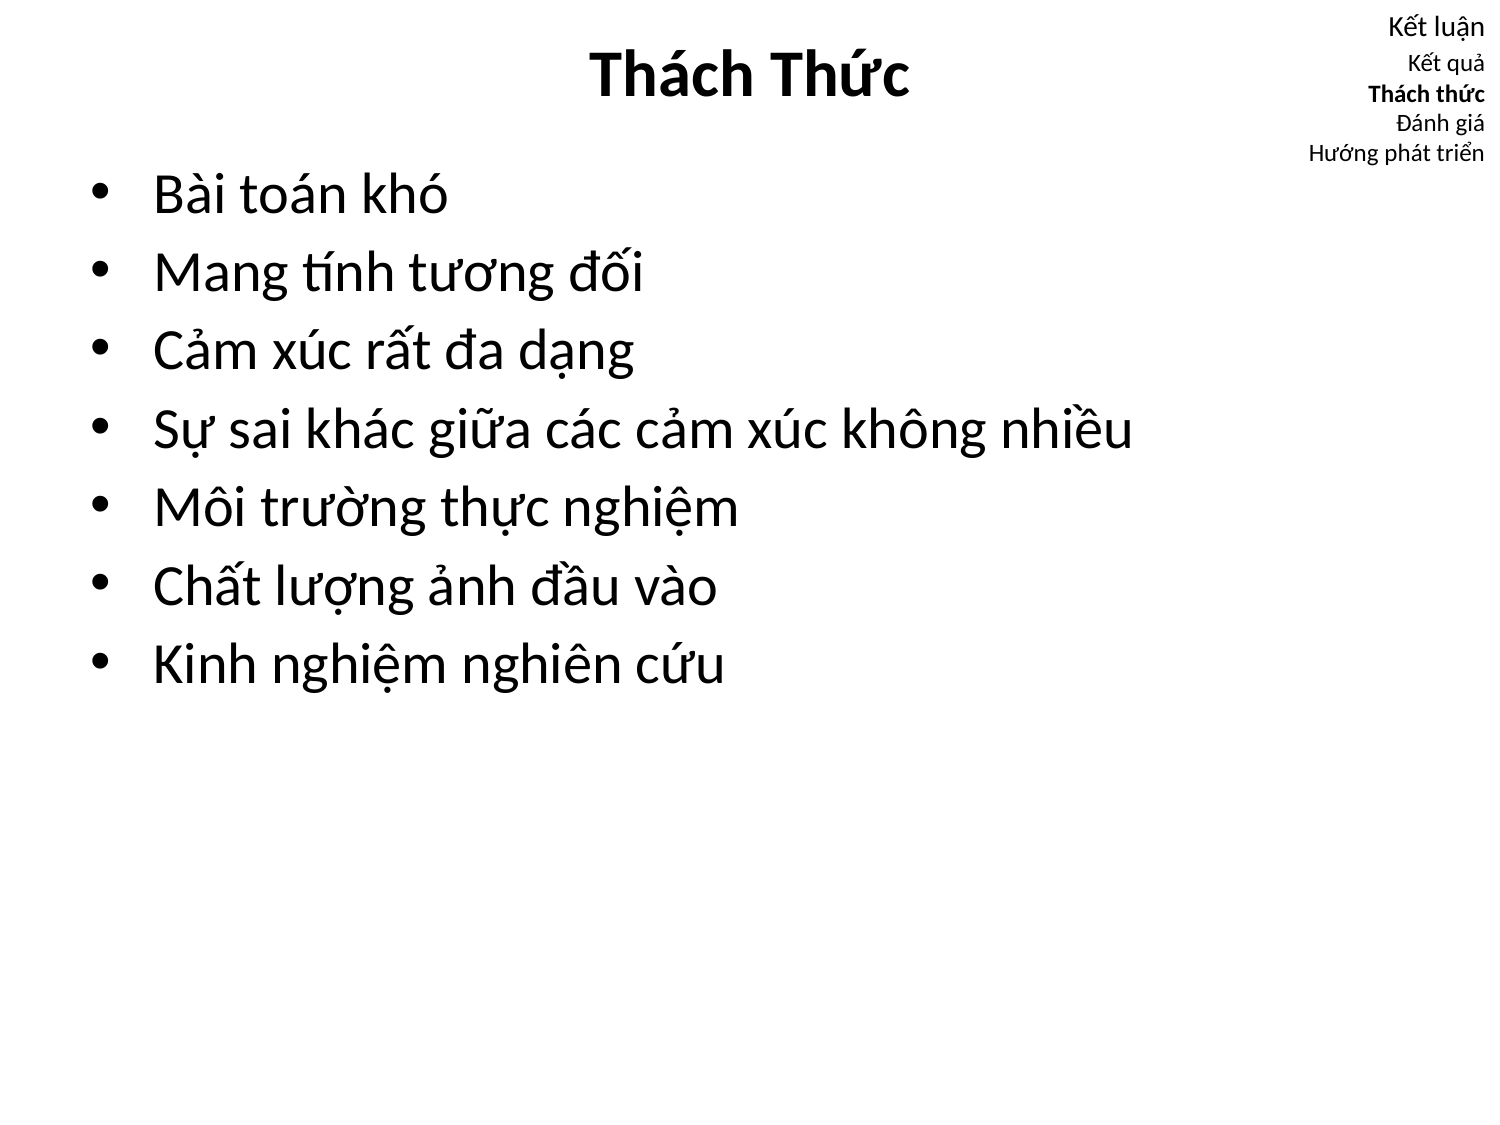

# Thách Thức
Kết luận
    Kết quả
    Thách thức
Đánh giá
Hướng phát triển
Bài toán khó
Mang tính tương đối
Cảm xúc rất đa dạng
Sự sai khác giữa các cảm xúc không nhiều
Môi trường thực nghiệm
Chất lượng ảnh đầu vào
Kinh nghiệm nghiên cứu

44